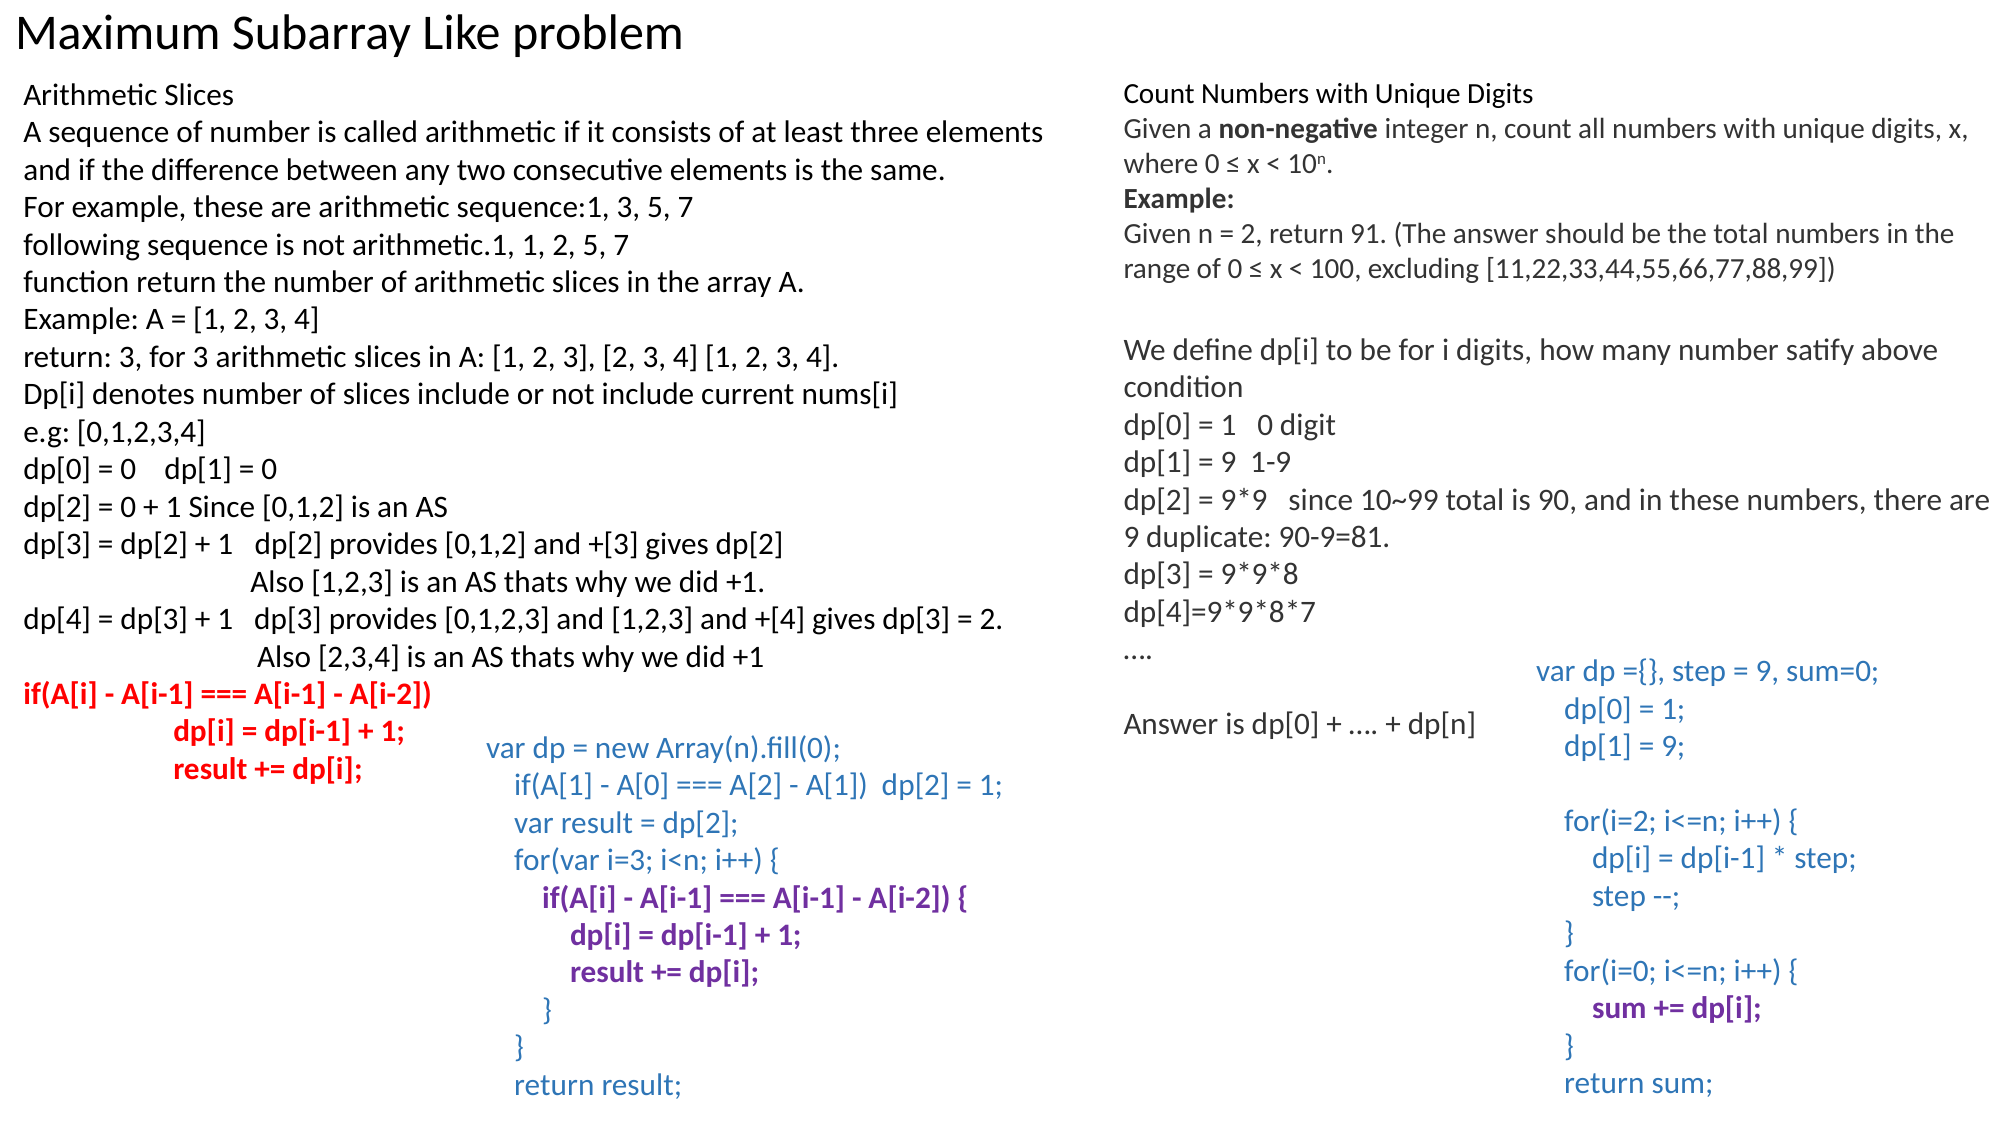

# Maximum Subarray Like problem
Arithmetic Slices
A sequence of number is called arithmetic if it consists of at least three elements and if the difference between any two consecutive elements is the same.
For example, these are arithmetic sequence:1, 3, 5, 7
following sequence is not arithmetic.1, 1, 2, 5, 7
function return the number of arithmetic slices in the array A.
Example: A = [1, 2, 3, 4]
return: 3, for 3 arithmetic slices in A: [1, 2, 3], [2, 3, 4] [1, 2, 3, 4].
Dp[i] denotes number of slices include or not include current nums[i]
e.g: [0,1,2,3,4]
dp[0] = 0    dp[1] = 0
dp[2] = 0 + 1 Since [0,1,2] is an AS
dp[3] = dp[2] + 1   dp[2] provides [0,1,2] and +[3] gives dp[2]
	           Also [1,2,3] is an AS thats why we did +1.
dp[4] = dp[3] + 1   dp[3] provides [0,1,2,3] and [1,2,3] and +[4] gives dp[3] = 2. 	            Also [2,3,4] is an AS thats why we did +1
if(A[i] - A[i-1] === A[i-1] - A[i-2])
	dp[i] = dp[i-1] + 1;
	result += dp[i];
Count Numbers with Unique Digits
Given a non-negative integer n, count all numbers with unique digits, x, where 0 ≤ x < 10n.
Example:
Given n = 2, return 91. (The answer should be the total numbers in the range of 0 ≤ x < 100, excluding [11,22,33,44,55,66,77,88,99])

We define dp[i] to be for i digits, how many number satify above condition
dp[0] = 1   0 digit
dp[1] = 9  1-9
dp[2] = 9*9   since 10~99 total is 90, and in these numbers, there are 9 duplicate: 90-9=81.
dp[3] = 9*9*8
dp[4]=9*9*8*7
….

Answer is dp[0] + …. + dp[n]

var dp ={}, step = 9, sum=0;
    dp[0] = 1;
    dp[1] = 9;

    for(i=2; i<=n; i++) {
        dp[i] = dp[i-1] * step;
        step --;
    }
    for(i=0; i<=n; i++) {
        sum += dp[i];
    }
    return sum;
var dp = new Array(n).fill(0);
    if(A[1] - A[0] === A[2] - A[1])  dp[2] = 1;
    var result = dp[2];
    for(var i=3; i<n; i++) {
        if(A[i] - A[i-1] === A[i-1] - A[i-2]) {
            dp[i] = dp[i-1] + 1;
            result += dp[i];
        }
    }
    return result;